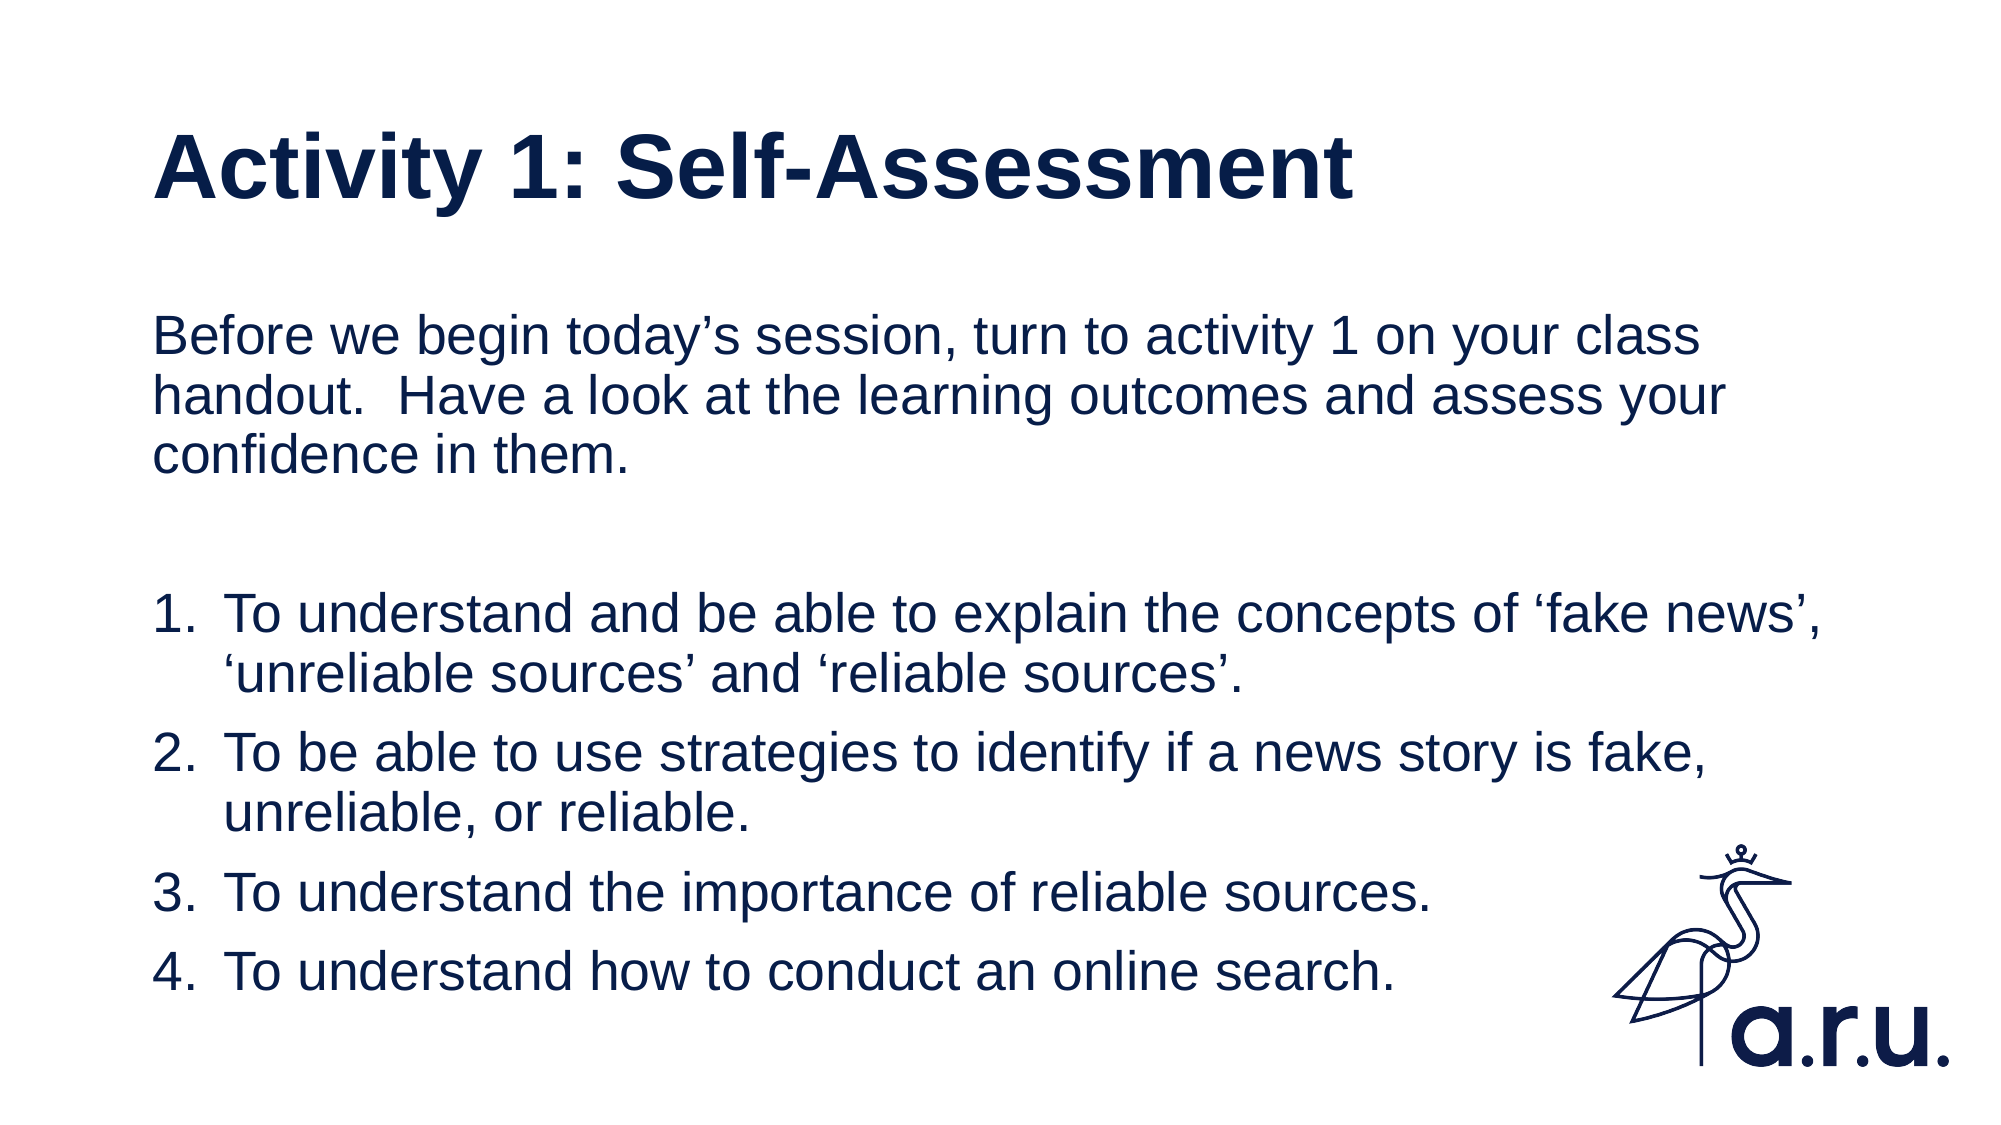

# Activity 1: Self-Assessment
Before we begin today’s session, turn to activity 1 on your class handout.  Have a look at the learning outcomes and assess your confidence in them.

To understand and be able to explain the concepts of ‘fake news’, ‘unreliable sources’ and ‘reliable sources’.
To be able to use strategies to identify if a news story is fake, unreliable, or reliable.
To understand the importance of reliable sources.
To understand how to conduct an online search.